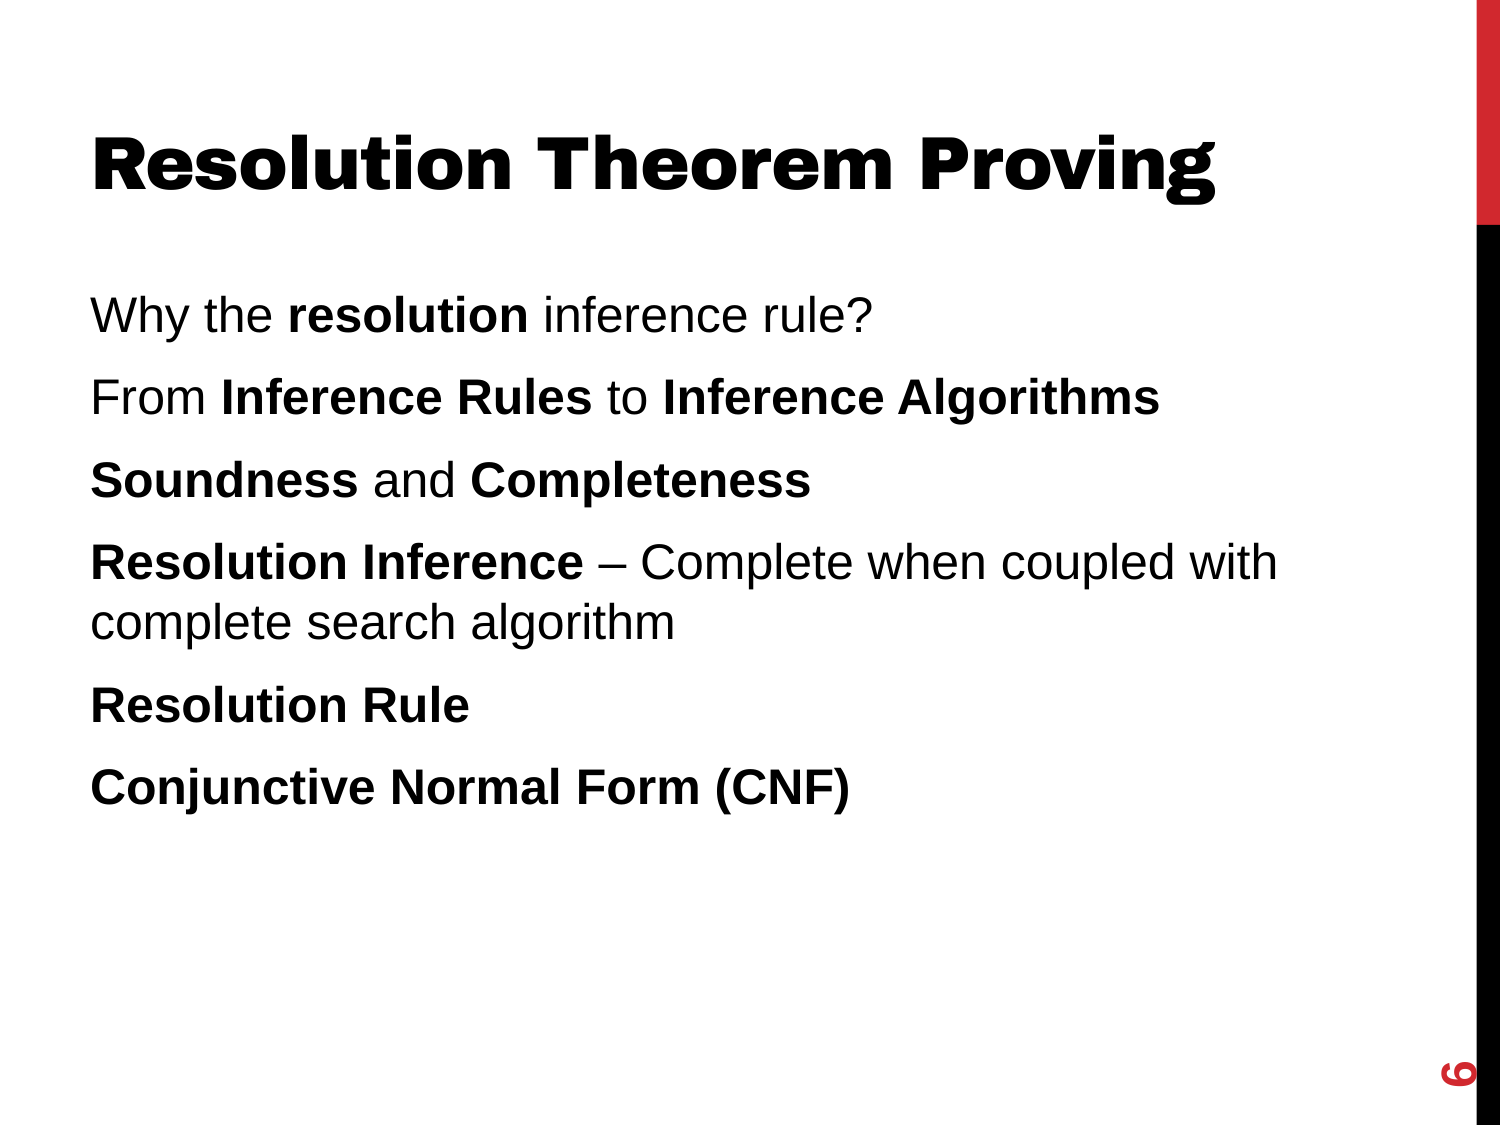

# Resolution Theorem Proving
Why the resolution inference rule?
From Inference Rules to Inference Algorithms
Soundness and Completeness
Resolution Inference – Complete when coupled with complete search algorithm
Resolution Rule
Conjunctive Normal Form (CNF)
6